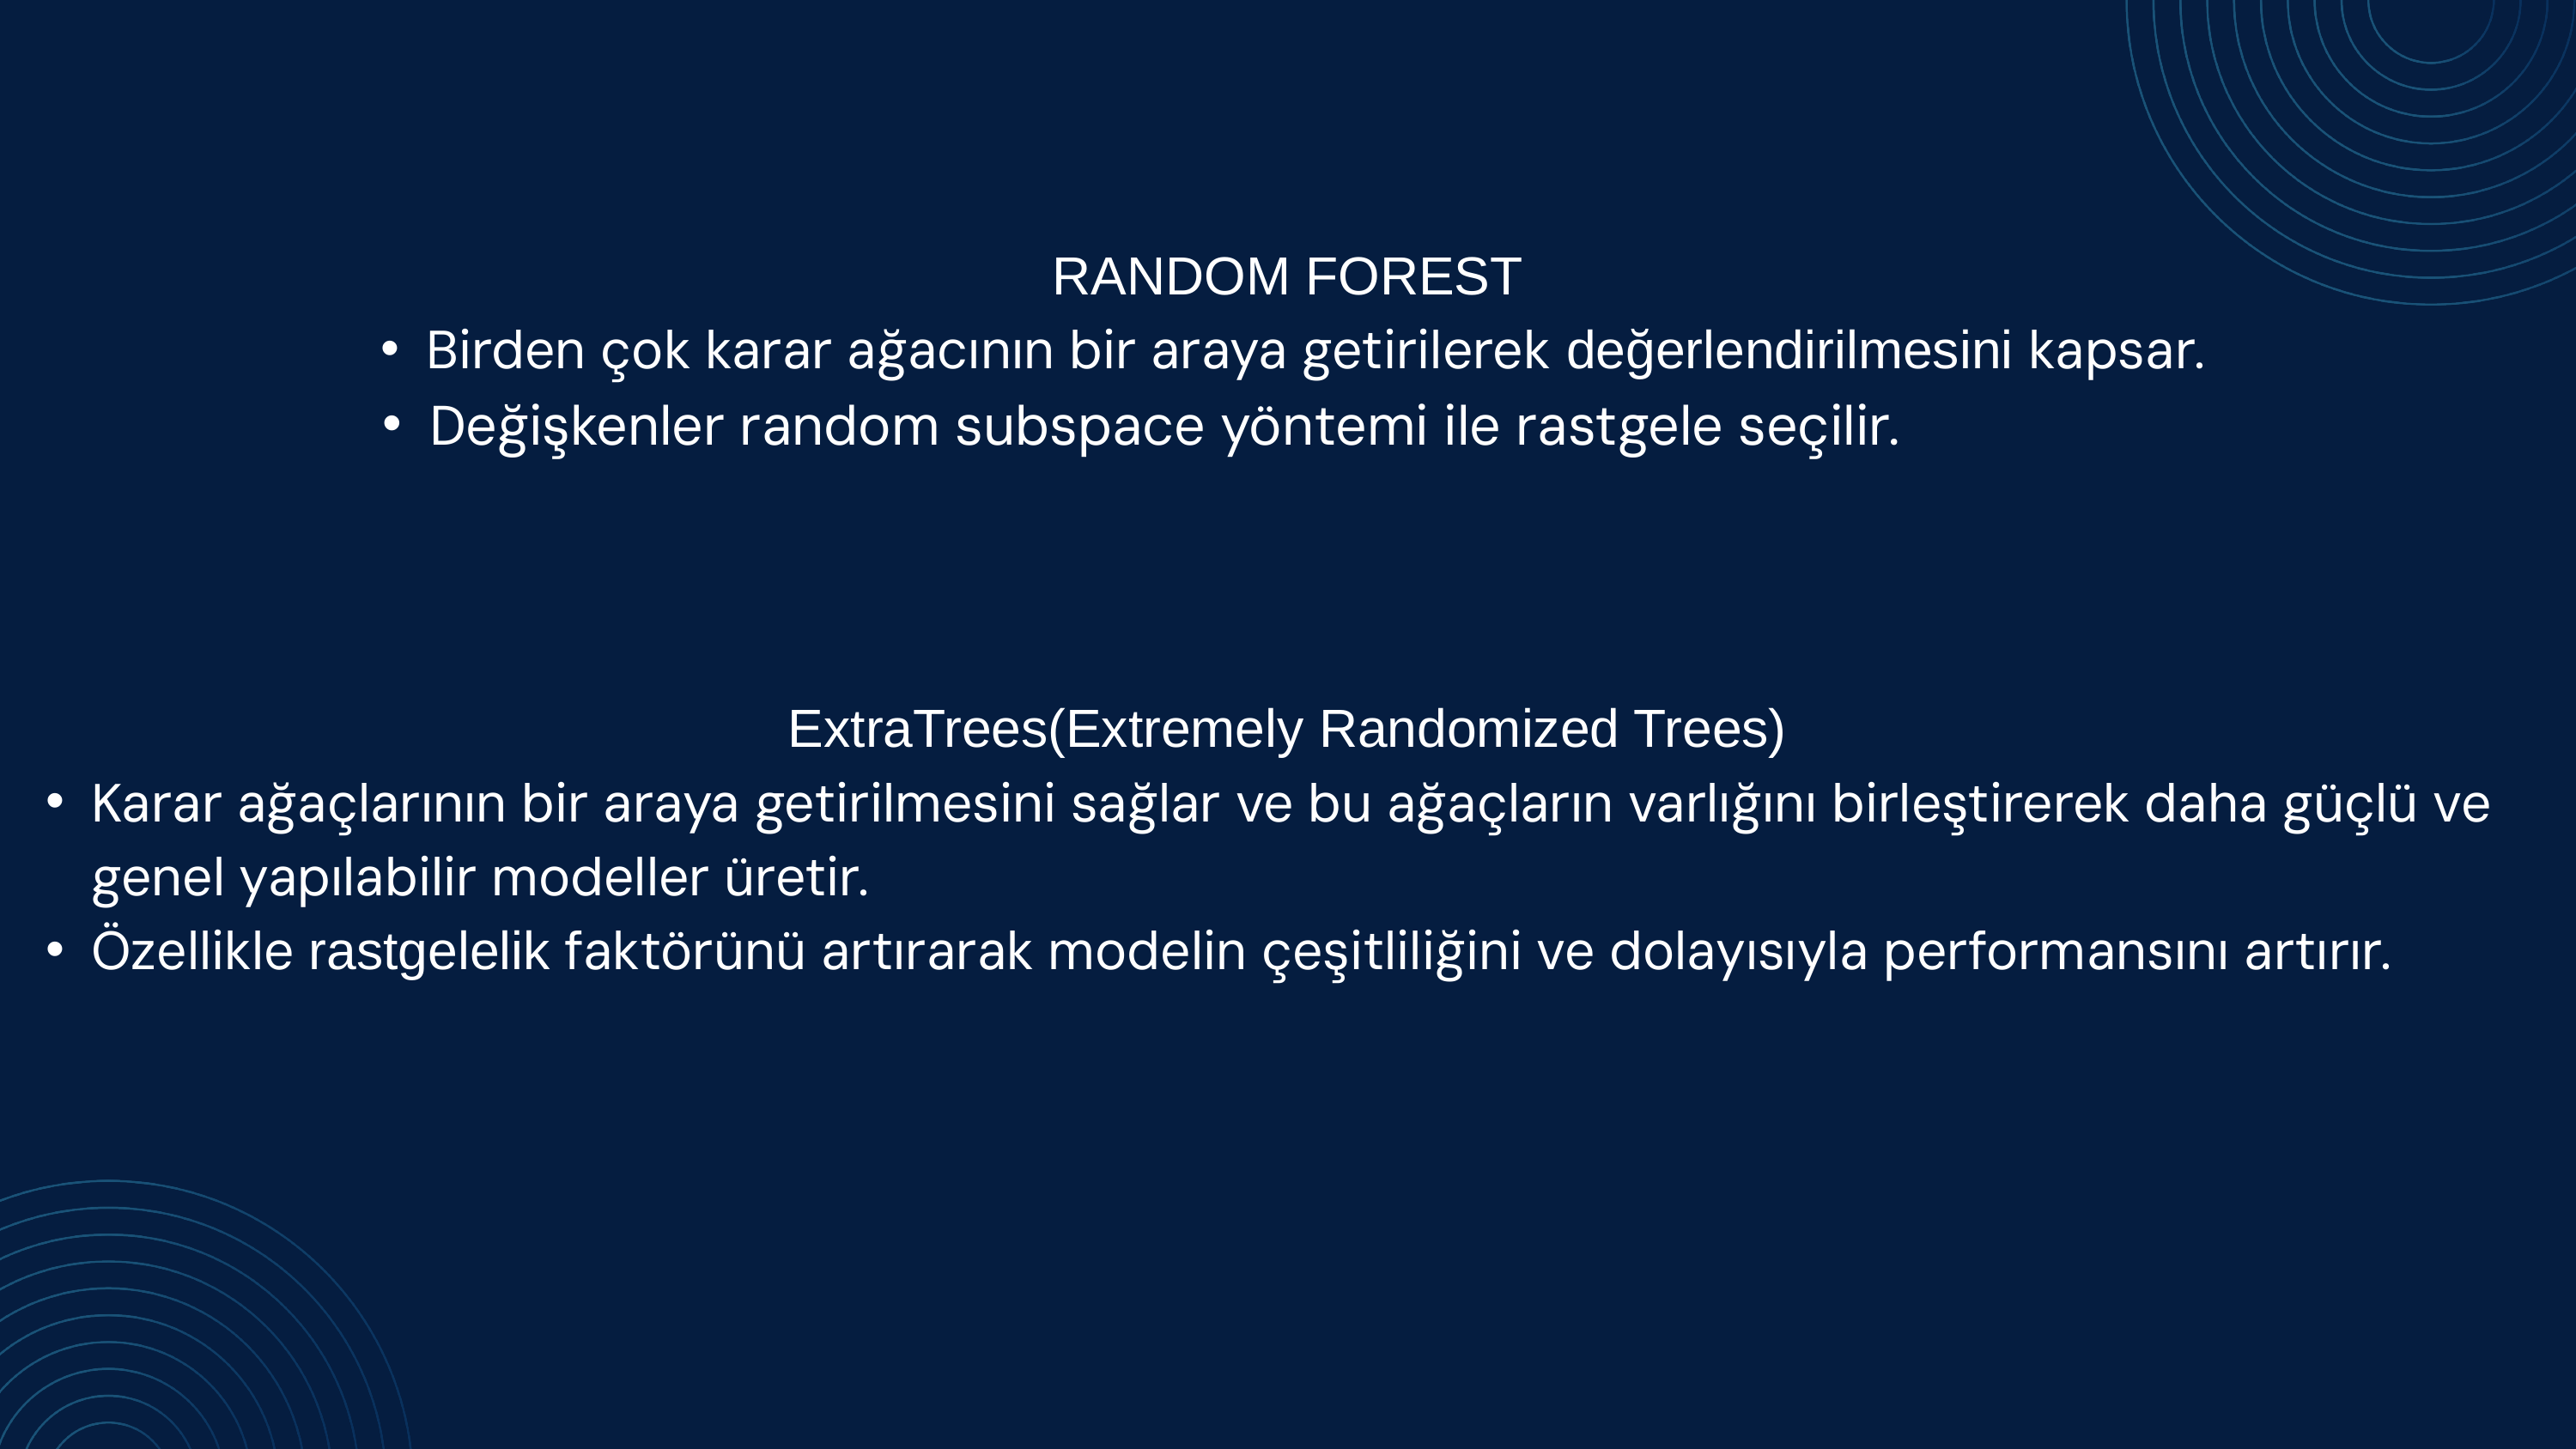

RANDOM FOREST
Birden çok karar ağacının bir araya getirilerek değerlendirilmesini kapsar.
Değişkenler random subspace yöntemi ile rastgele seçilir.

ExtraTrees(Extremely Randomized Trees)
Karar ağaçlarının bir araya getirilmesini sağlar ve bu ağaçların varlığını birleştirerek daha güçlü ve genel yapılabilir modeller üretir.
Özellikle rastgelelik faktörünü artırarak modelin çeşitliliğini ve dolayısıyla performansını artırır.